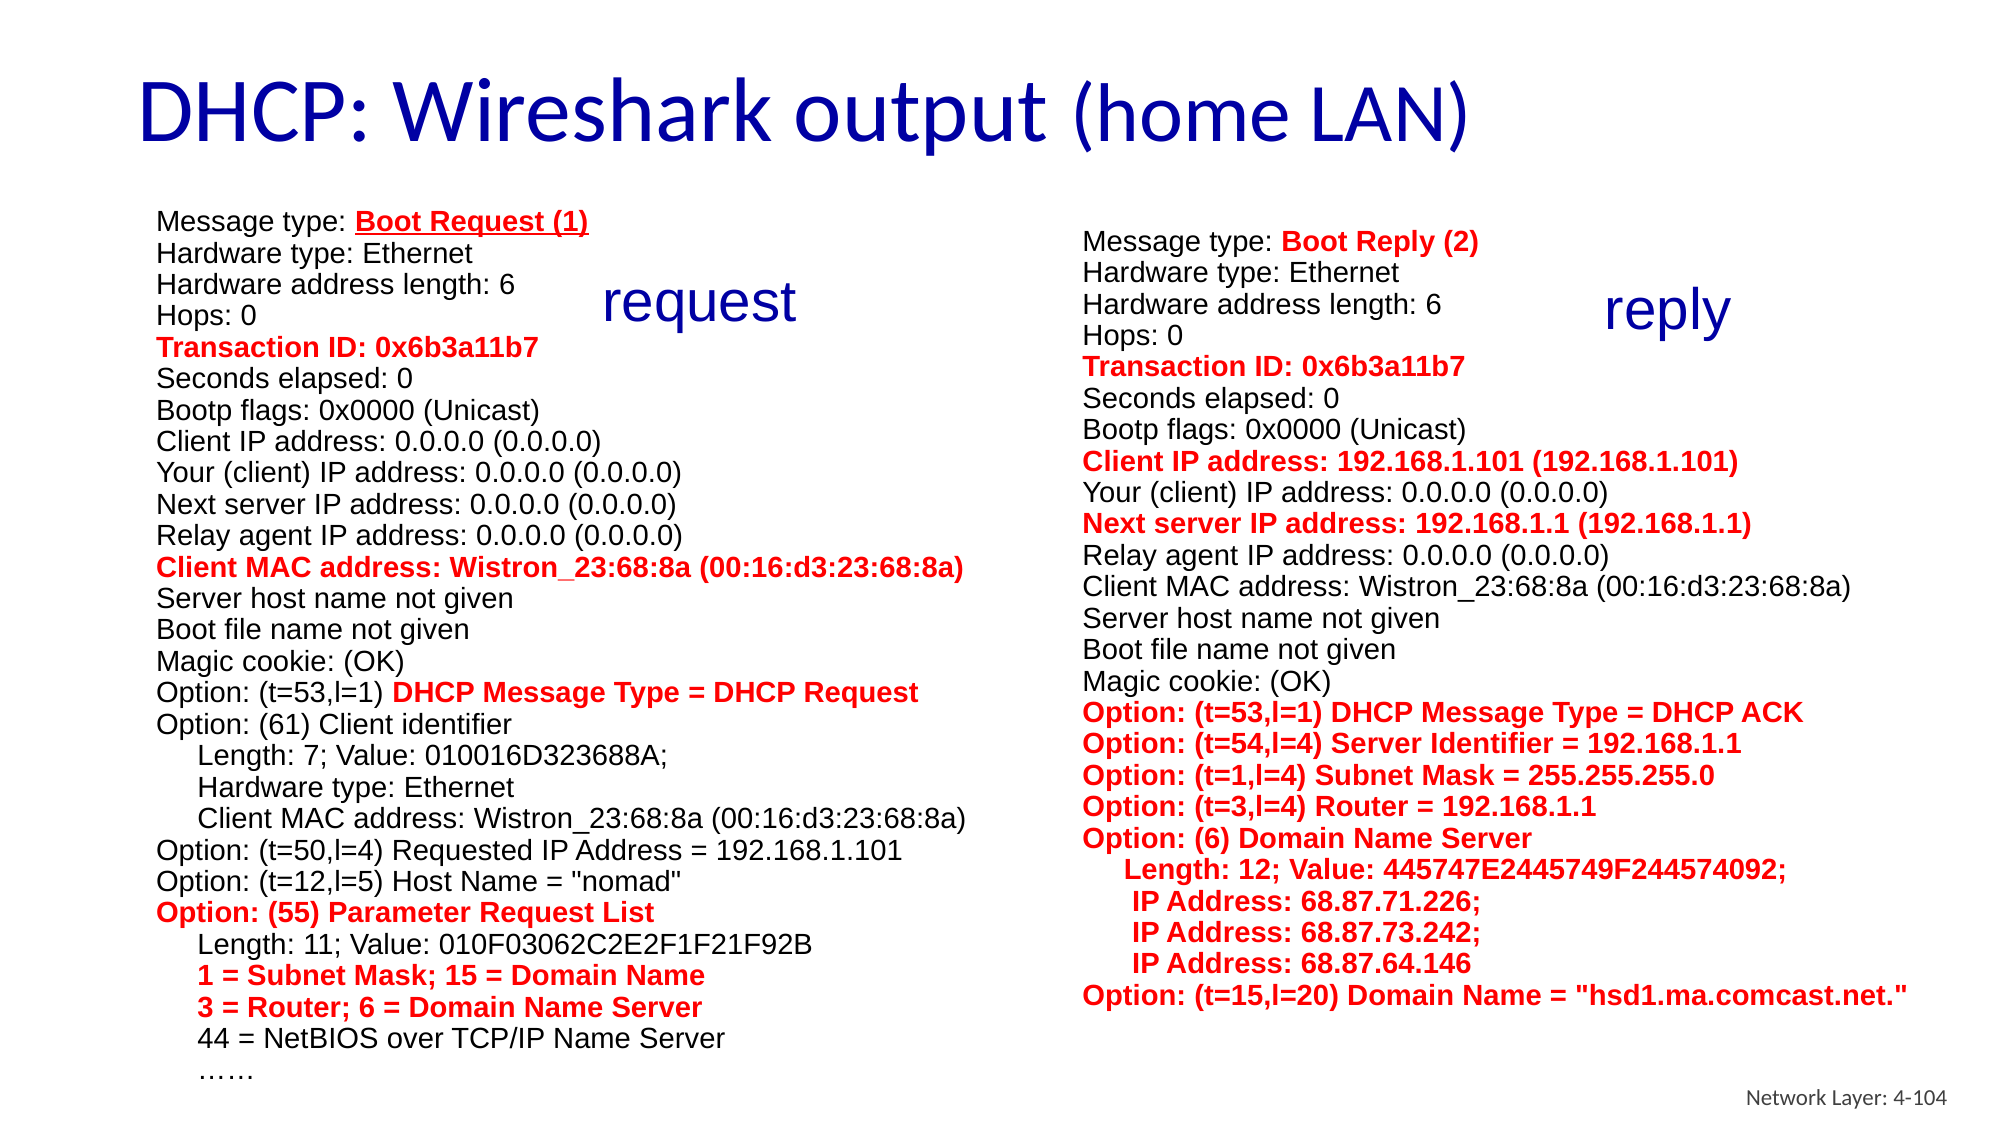

DHCP: Wireshark output (home LAN)
Message type: Boot Request (1)
Hardware type: Ethernet
Hardware address length: 6
Hops: 0
Transaction ID: 0x6b3a11b7
Seconds elapsed: 0
Bootp flags: 0x0000 (Unicast)
Client IP address: 0.0.0.0 (0.0.0.0)
Your (client) IP address: 0.0.0.0 (0.0.0.0)
Next server IP address: 0.0.0.0 (0.0.0.0)
Relay agent IP address: 0.0.0.0 (0.0.0.0)
Client MAC address: Wistron_23:68:8a (00:16:d3:23:68:8a)
Server host name not given
Boot file name not given
Magic cookie: (OK)
Option: (t=53,l=1) DHCP Message Type = DHCP Request
Option: (61) Client identifier
     Length: 7; Value: 010016D323688A;
     Hardware type: Ethernet
     Client MAC address: Wistron_23:68:8a (00:16:d3:23:68:8a)
Option: (t=50,l=4) Requested IP Address = 192.168.1.101
Option: (t=12,l=5) Host Name = "nomad"
Option: (55) Parameter Request List
     Length: 11; Value: 010F03062C2E2F1F21F92B
     1 = Subnet Mask; 15 = Domain Name
     3 = Router; 6 = Domain Name Server
     44 = NetBIOS over TCP/IP Name Server
     ……
Message type: Boot Reply (2)
Hardware type: Ethernet
Hardware address length: 6
Hops: 0
Transaction ID: 0x6b3a11b7
Seconds elapsed: 0
Bootp flags: 0x0000 (Unicast)
Client IP address: 192.168.1.101 (192.168.1.101)
Your (client) IP address: 0.0.0.0 (0.0.0.0)
Next server IP address: 192.168.1.1 (192.168.1.1)
Relay agent IP address: 0.0.0.0 (0.0.0.0)
Client MAC address: Wistron_23:68:8a (00:16:d3:23:68:8a)
Server host name not given
Boot file name not given
Magic cookie: (OK)
Option: (t=53,l=1) DHCP Message Type = DHCP ACK
Option: (t=54,l=4) Server Identifier = 192.168.1.1
Option: (t=1,l=4) Subnet Mask = 255.255.255.0
Option: (t=3,l=4) Router = 192.168.1.1
Option: (6) Domain Name Server
     Length: 12; Value: 445747E2445749F244574092;
      IP Address: 68.87.71.226;
      IP Address: 68.87.73.242;
      IP Address: 68.87.64.146
Option: (t=15,l=20) Domain Name = "hsd1.ma.comcast.net."

request
reply
Network Layer: 4-104